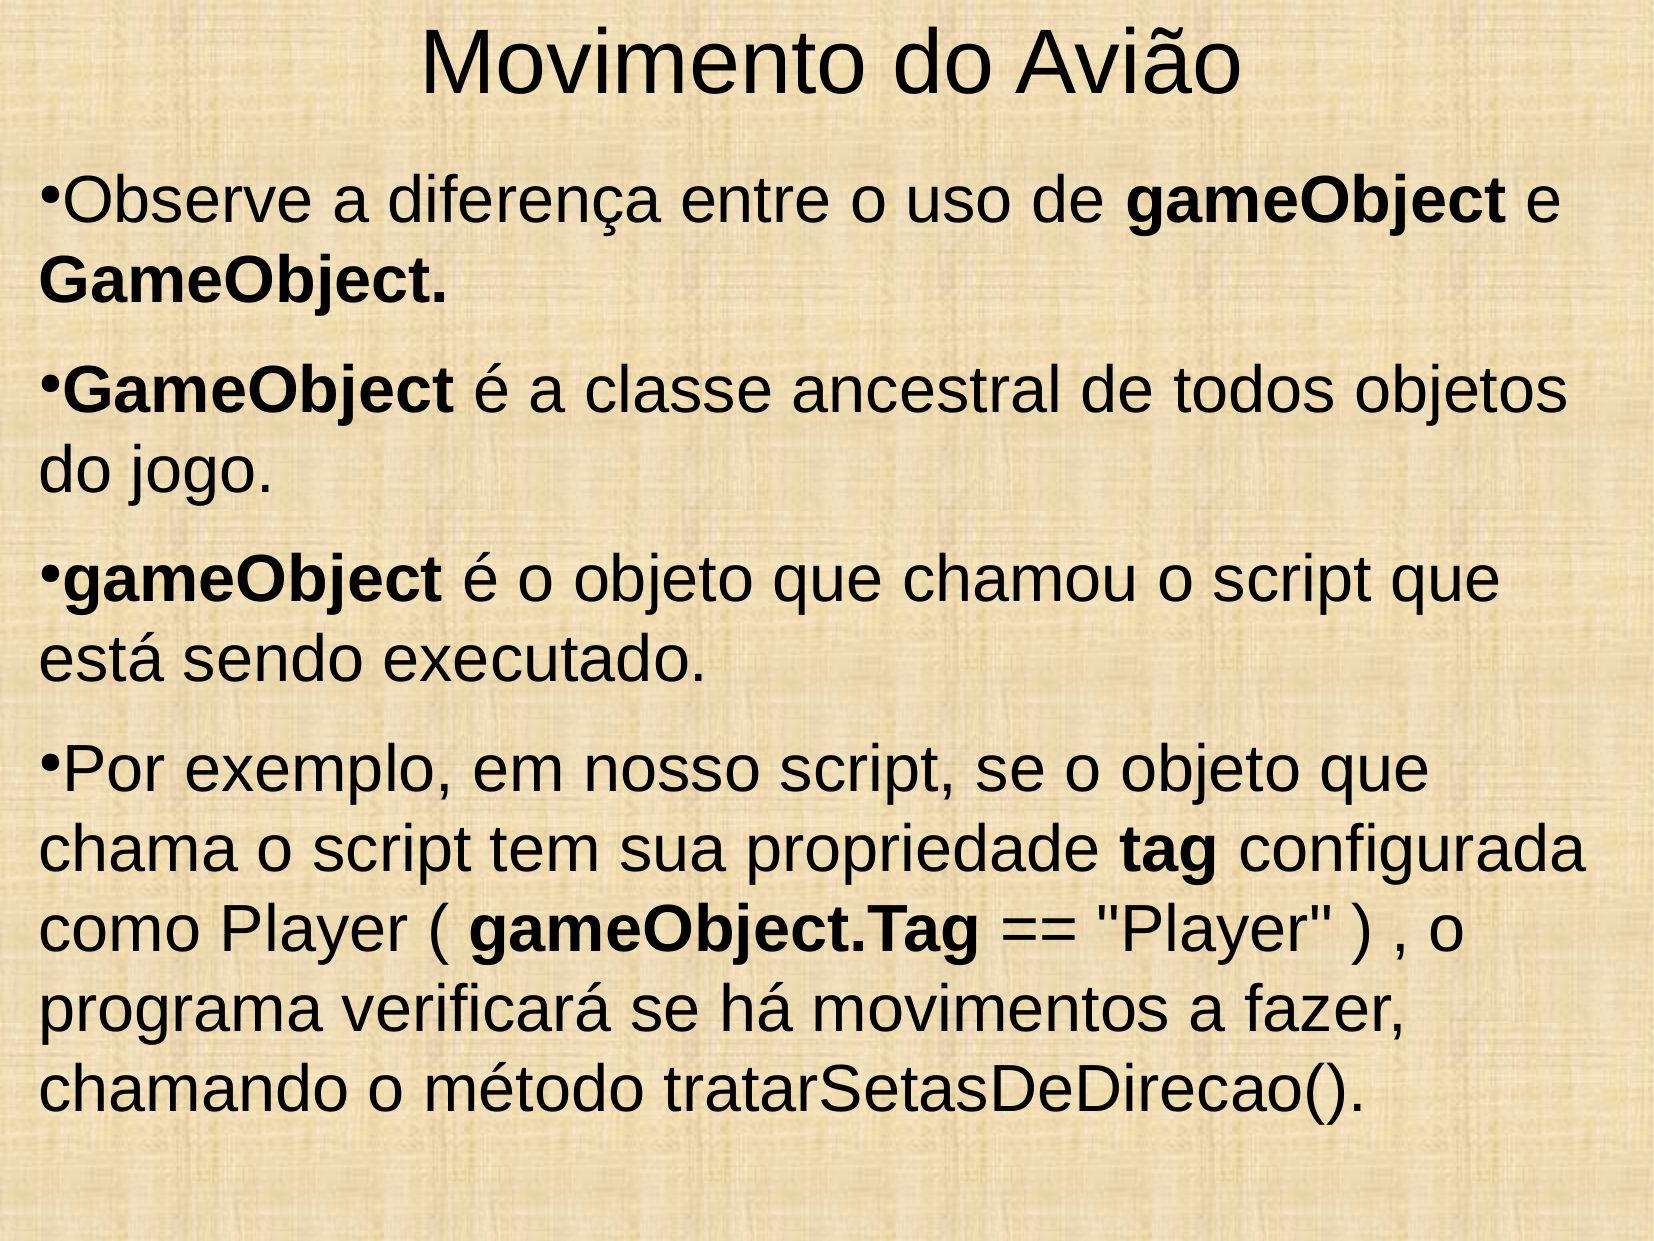

Movimento do Avião
Observe a diferença entre o uso de gameObject e GameObject.
GameObject é a classe ancestral de todos objetos do jogo.
gameObject é o objeto que chamou o script que está sendo executado.
Por exemplo, em nosso script, se o objeto que chama o script tem sua propriedade tag configurada como Player ( gameObject.Tag == "Player" ) , o programa verificará se há movimentos a fazer, chamando o método tratarSetasDeDirecao().